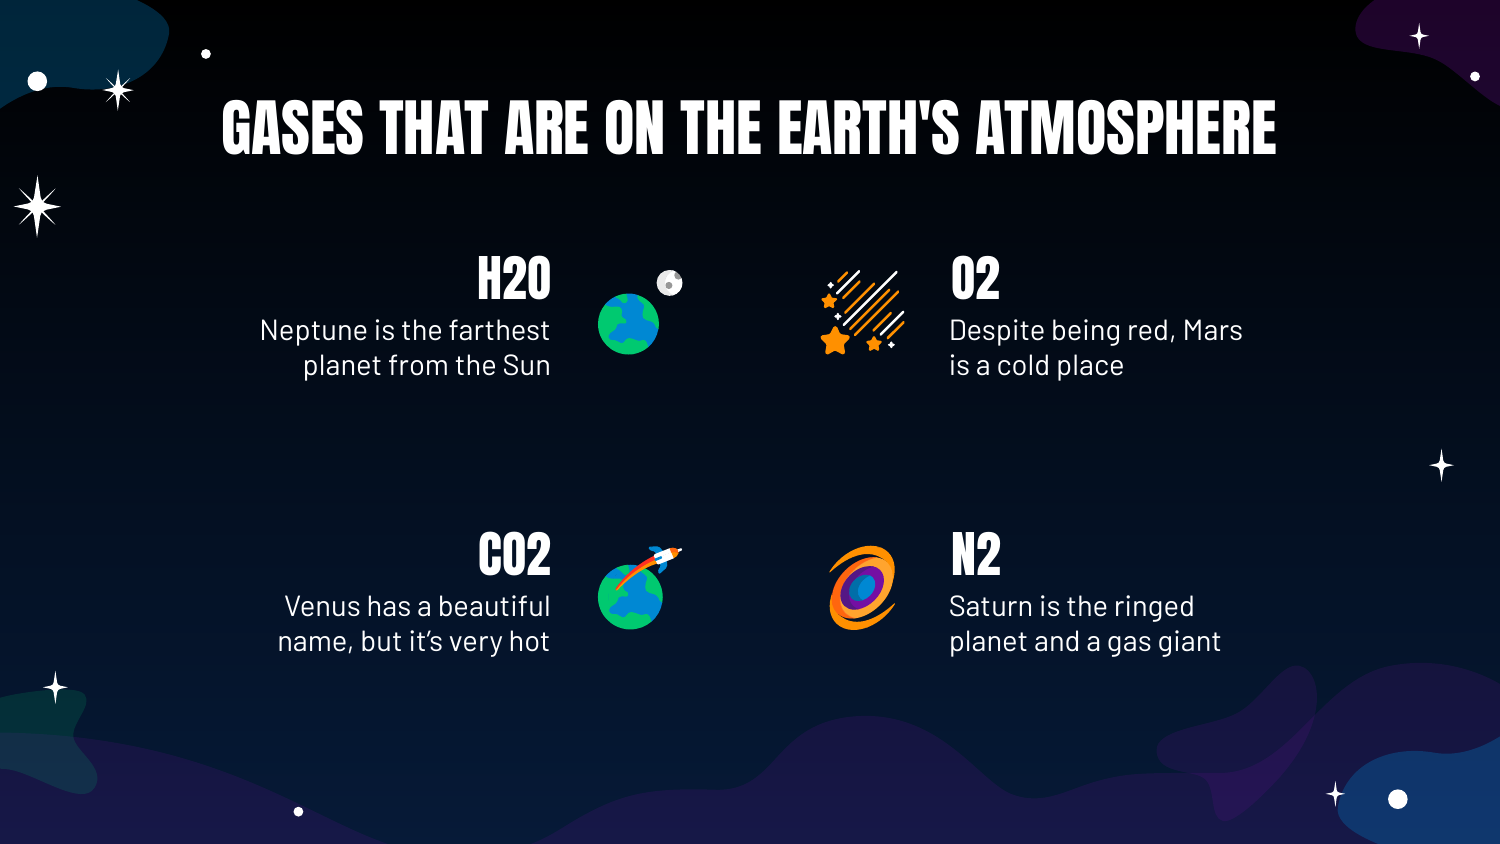

# GASES THAT ARE ON THE EARTH'S ATMOSPHERE
H2O
O2

Neptune is the farthest planet from the Sun
Despite being red, Mars is a cold place
CO2
N2

Venus has a beautiful name, but it’s very hot
Saturn is the ringed planet and a gas giant